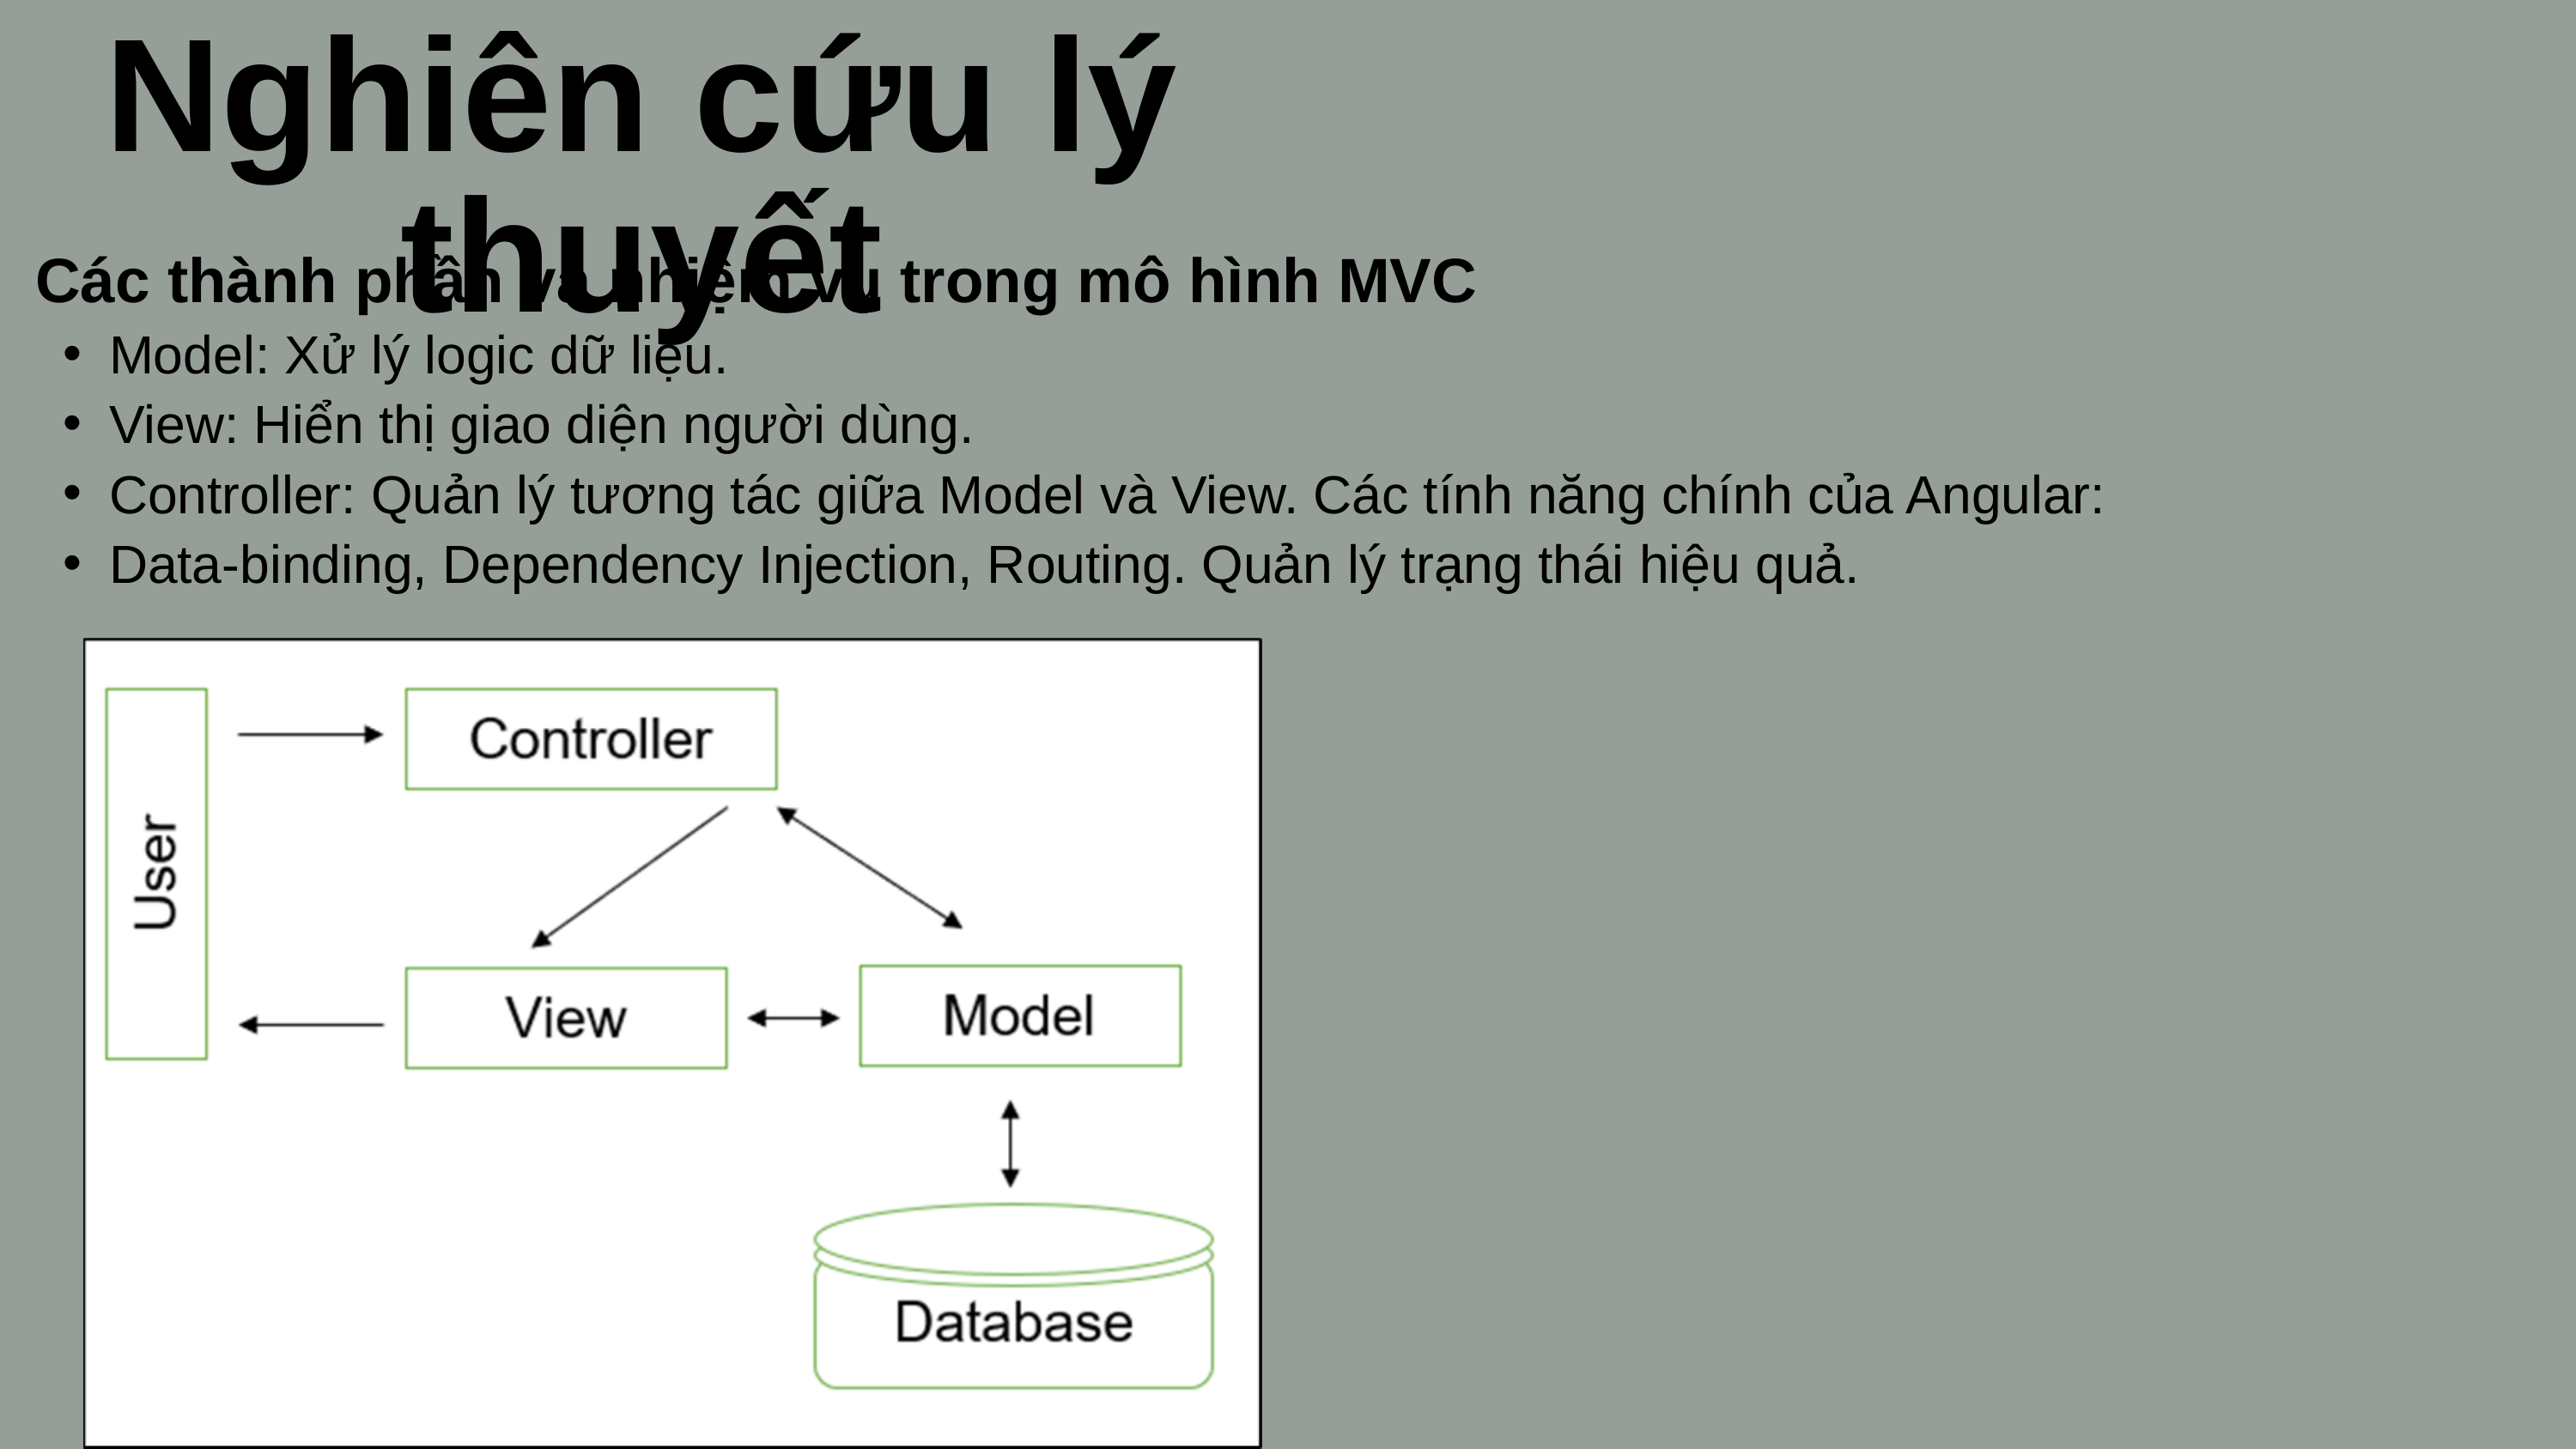

Nghiên cứu lý thuyết
 Các thành phần và nhiệm vụ trong mô hình MVC
Model: Xử lý logic dữ liệu.
View: Hiển thị giao diện người dùng.
Controller: Quản lý tương tác giữa Model và View. Các tính năng chính của Angular:
Data-binding, Dependency Injection, Routing. Quản lý trạng thái hiệu quả.